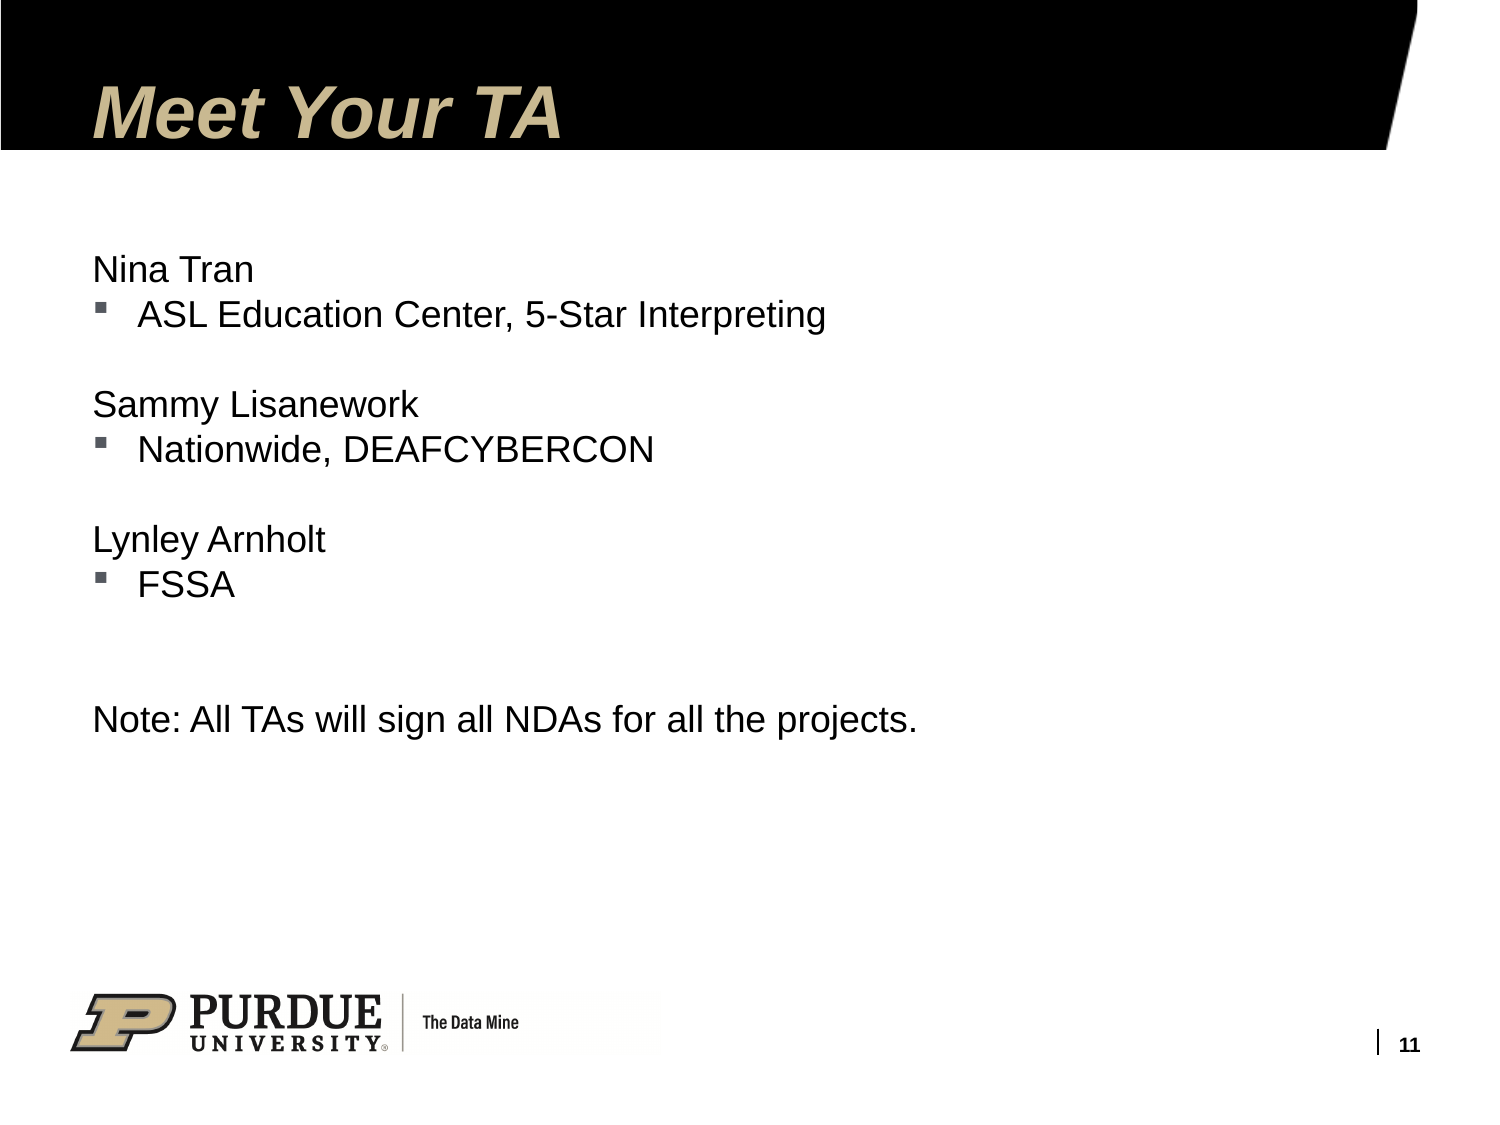

# Meet Your TA
Nina Tran
ASL Education Center, 5-Star Interpreting

Sammy Lisanework
Nationwide, DEAFCYBERCON

Lynley Arnholt
FSSA

Note: All TAs will sign all NDAs for all the projects.
11